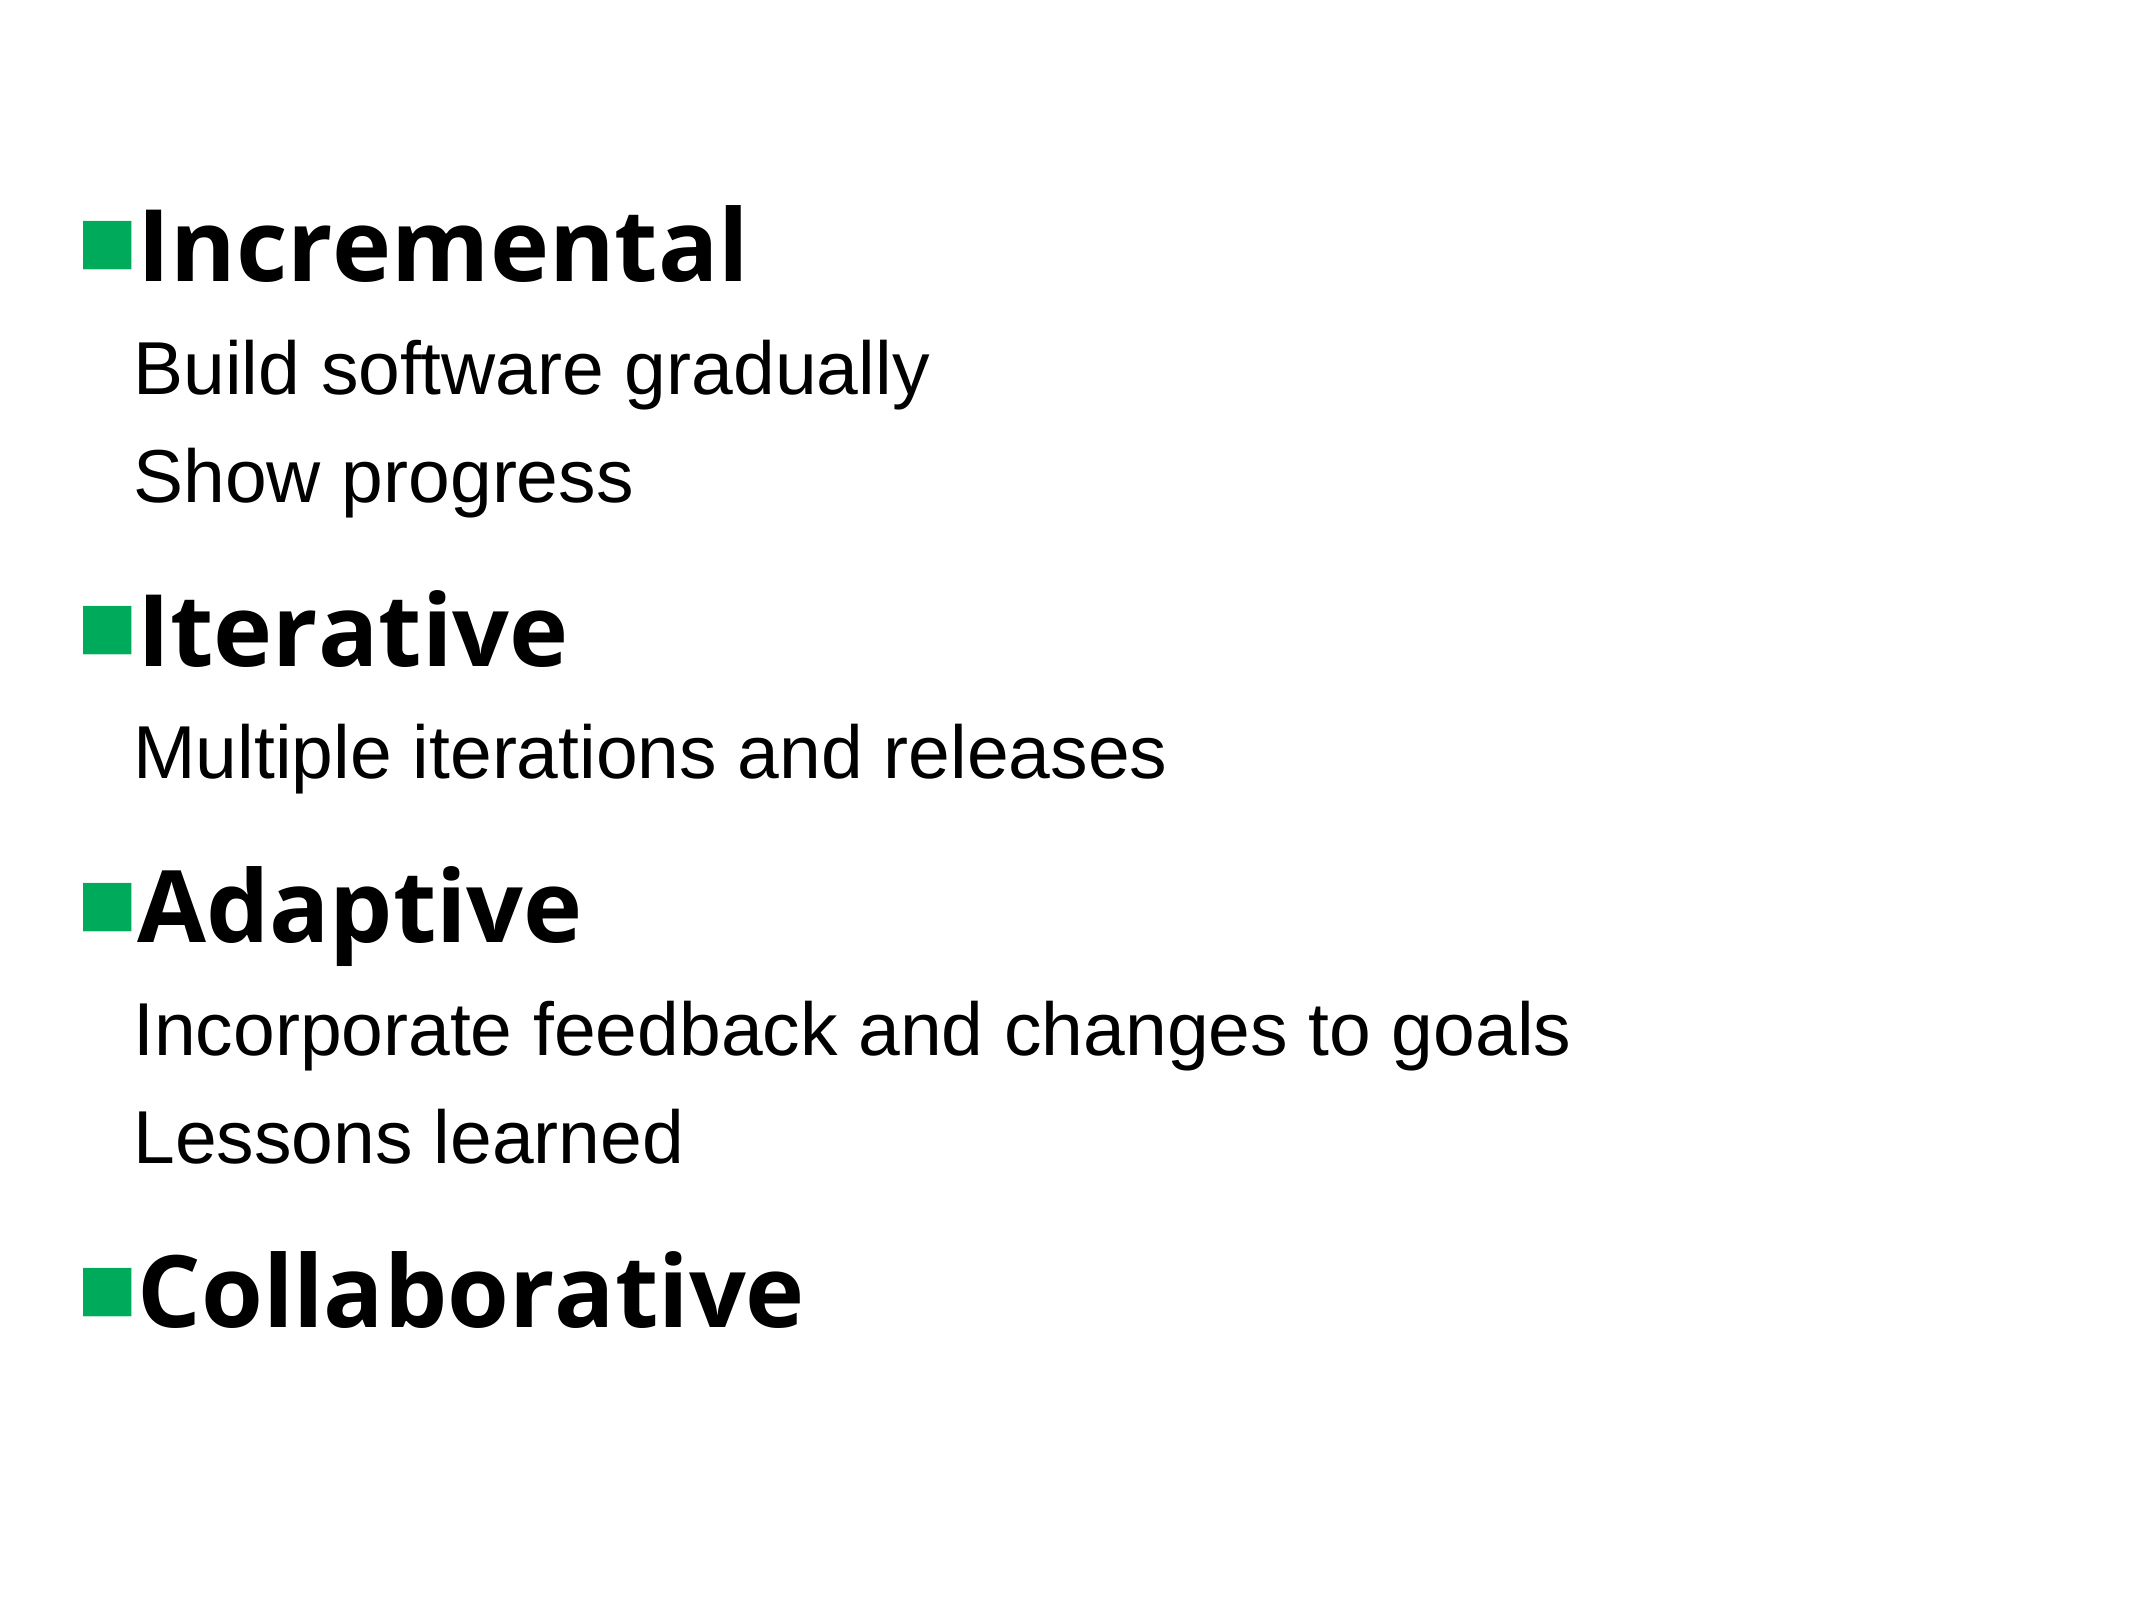

Incremental
Build software gradually
Show progress
Iterative
Multiple iterations and releases
Adaptive
Incorporate feedback and changes to goals
Lessons learned
Collaborative